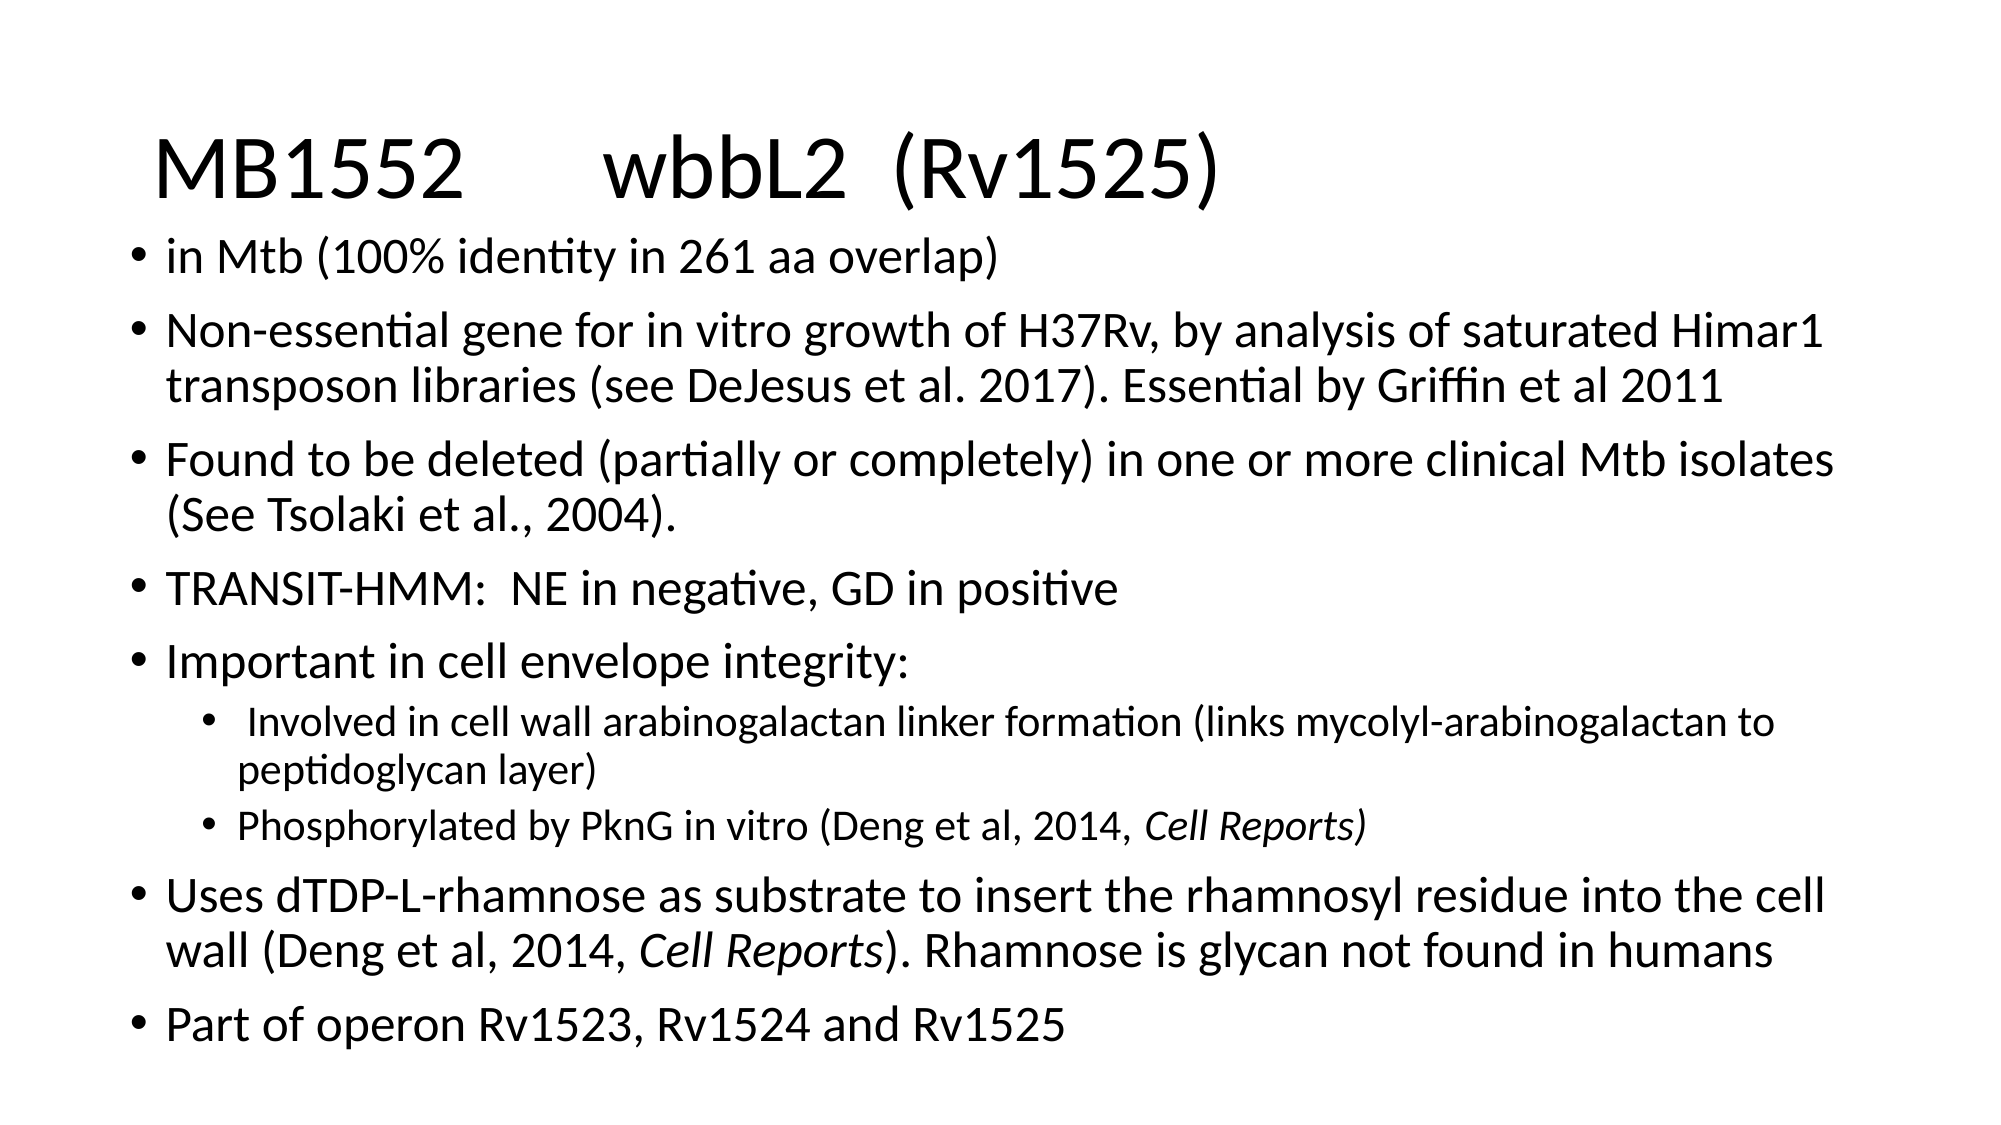

# MB1552	wbbL2  (Rv1525)
in Mtb (100% identity in 261 aa overlap)
Non-essential gene for in vitro growth of H37Rv, by analysis of saturated Himar1 transposon libraries (see DeJesus et al. 2017). Essential by Griffin et al 2011
Found to be deleted (partially or completely) in one or more clinical Mtb isolates (See Tsolaki et al., 2004).
TRANSIT-HMM:  NE in negative, GD in positive
Important in cell envelope integrity:
 Involved in cell wall arabinogalactan linker formation (links mycolyl-arabinogalactan to peptidoglycan layer)
Phosphorylated by PknG in vitro (Deng et al, 2014, Cell Reports)
Uses dTDP-L-rhamnose as substrate to insert the rhamnosyl residue into the cell wall (Deng et al, 2014, Cell Reports). Rhamnose is glycan not found in humans
Part of operon Rv1523, Rv1524 and Rv1525